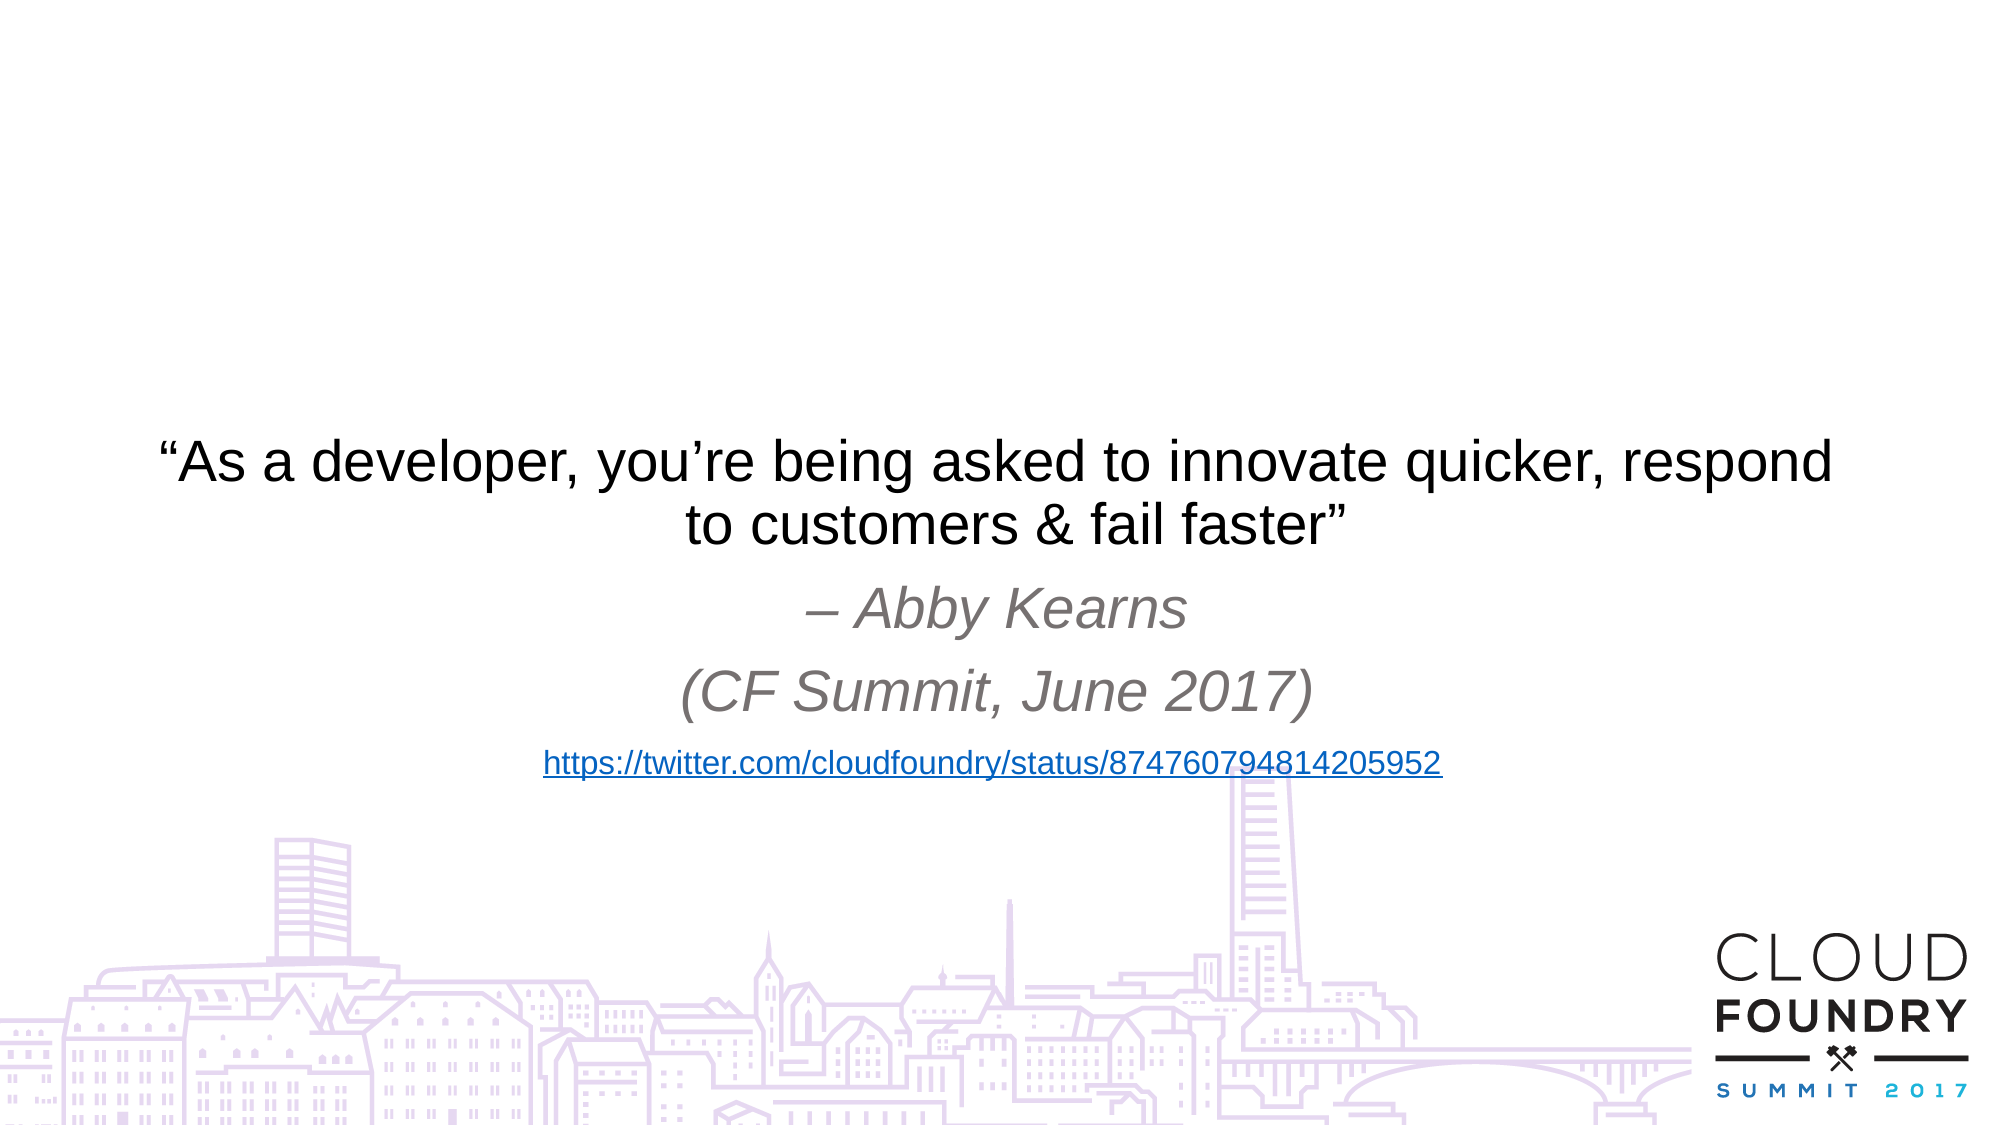

“As a developer, you’re being asked to innovate quicker, respond to customers & fail faster”
– Abby Kearns
(CF Summit, June 2017)
https://twitter.com/cloudfoundry/status/874760794814205952